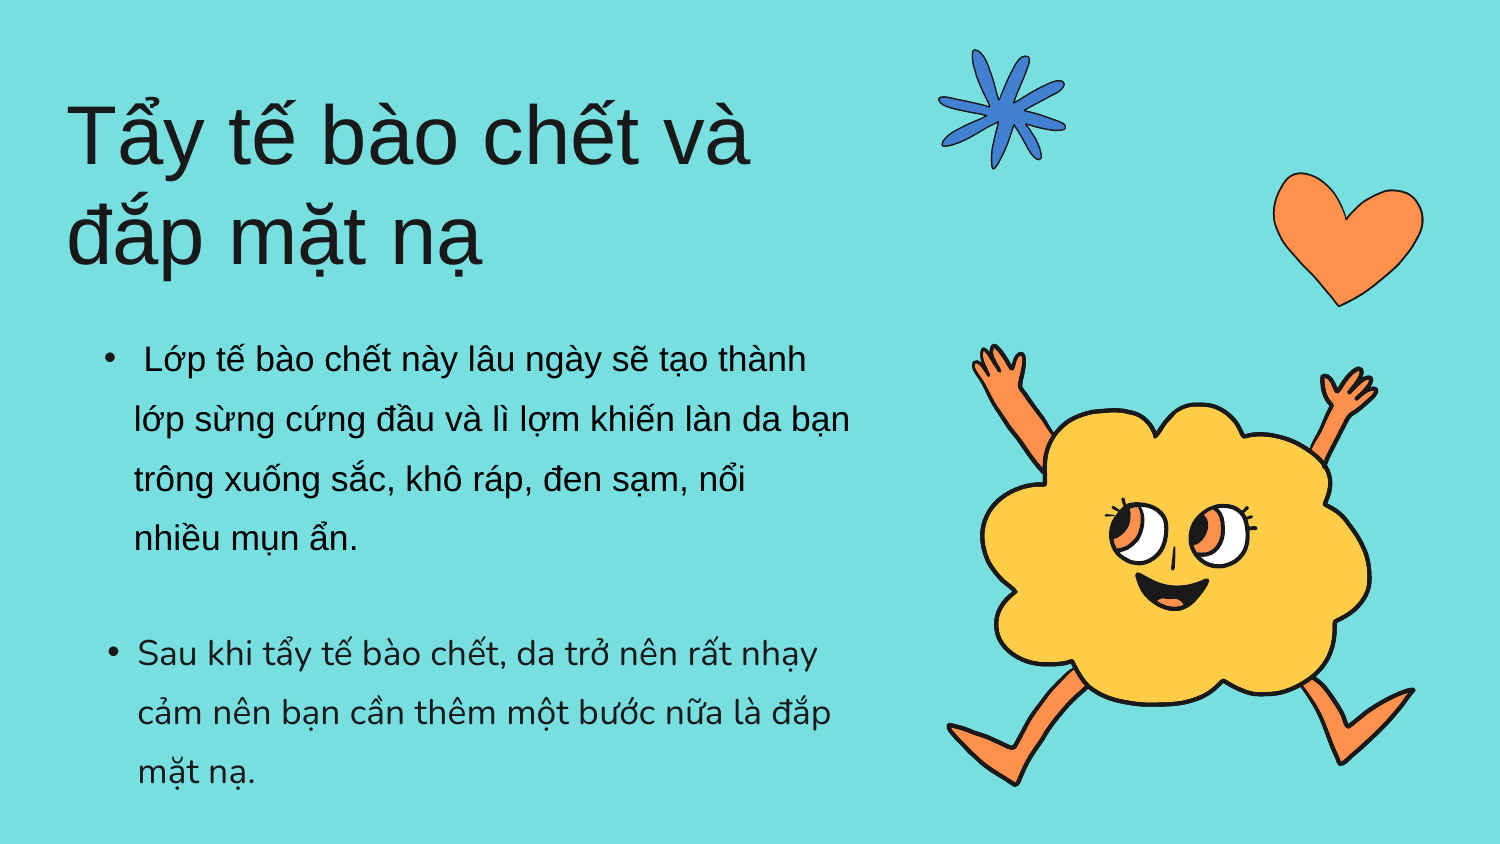

Tẩy tế bào chết và đắp mặt nạ

 Lớp tế bào chết này lâu ngày sẽ tạo thành lớp sừng cứng đầu và lì lợm khiến làn da bạn trông xuống sắc, khô ráp, đen sạm, nổi nhiều mụn ẩn.
Sau khi tẩy tế bào chết, da trở nên rất nhạy cảm nên bạn cần thêm một bước nữa là đắp mặt nạ.